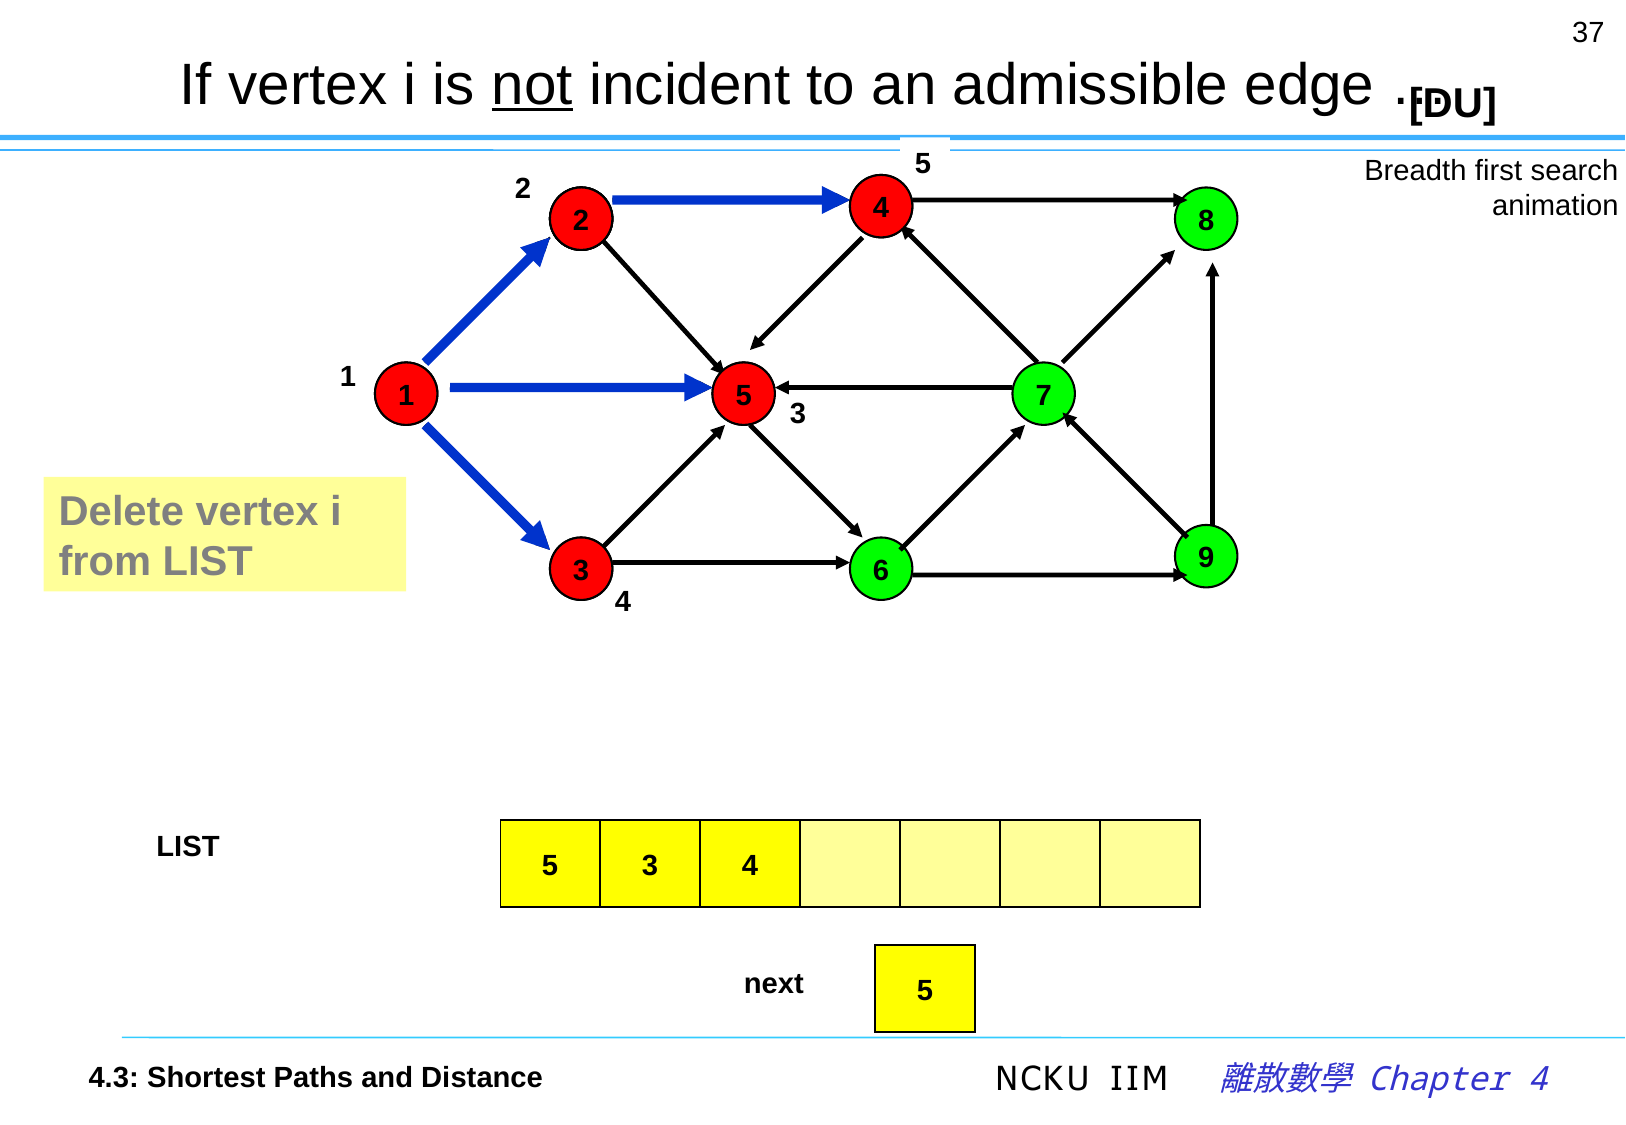

37
# If vertex i is not incident to an admissible edge …
[DU]
5
Breadth first search animation
2
4
4
2
2
2
2
8

1
1
1
5
5
7

3

Delete vertex i from LIST
9
3
3
6

4

  LIST
1

2

5

3

4

2
3
4
5
  next
4.3: Shortest Paths and Distance